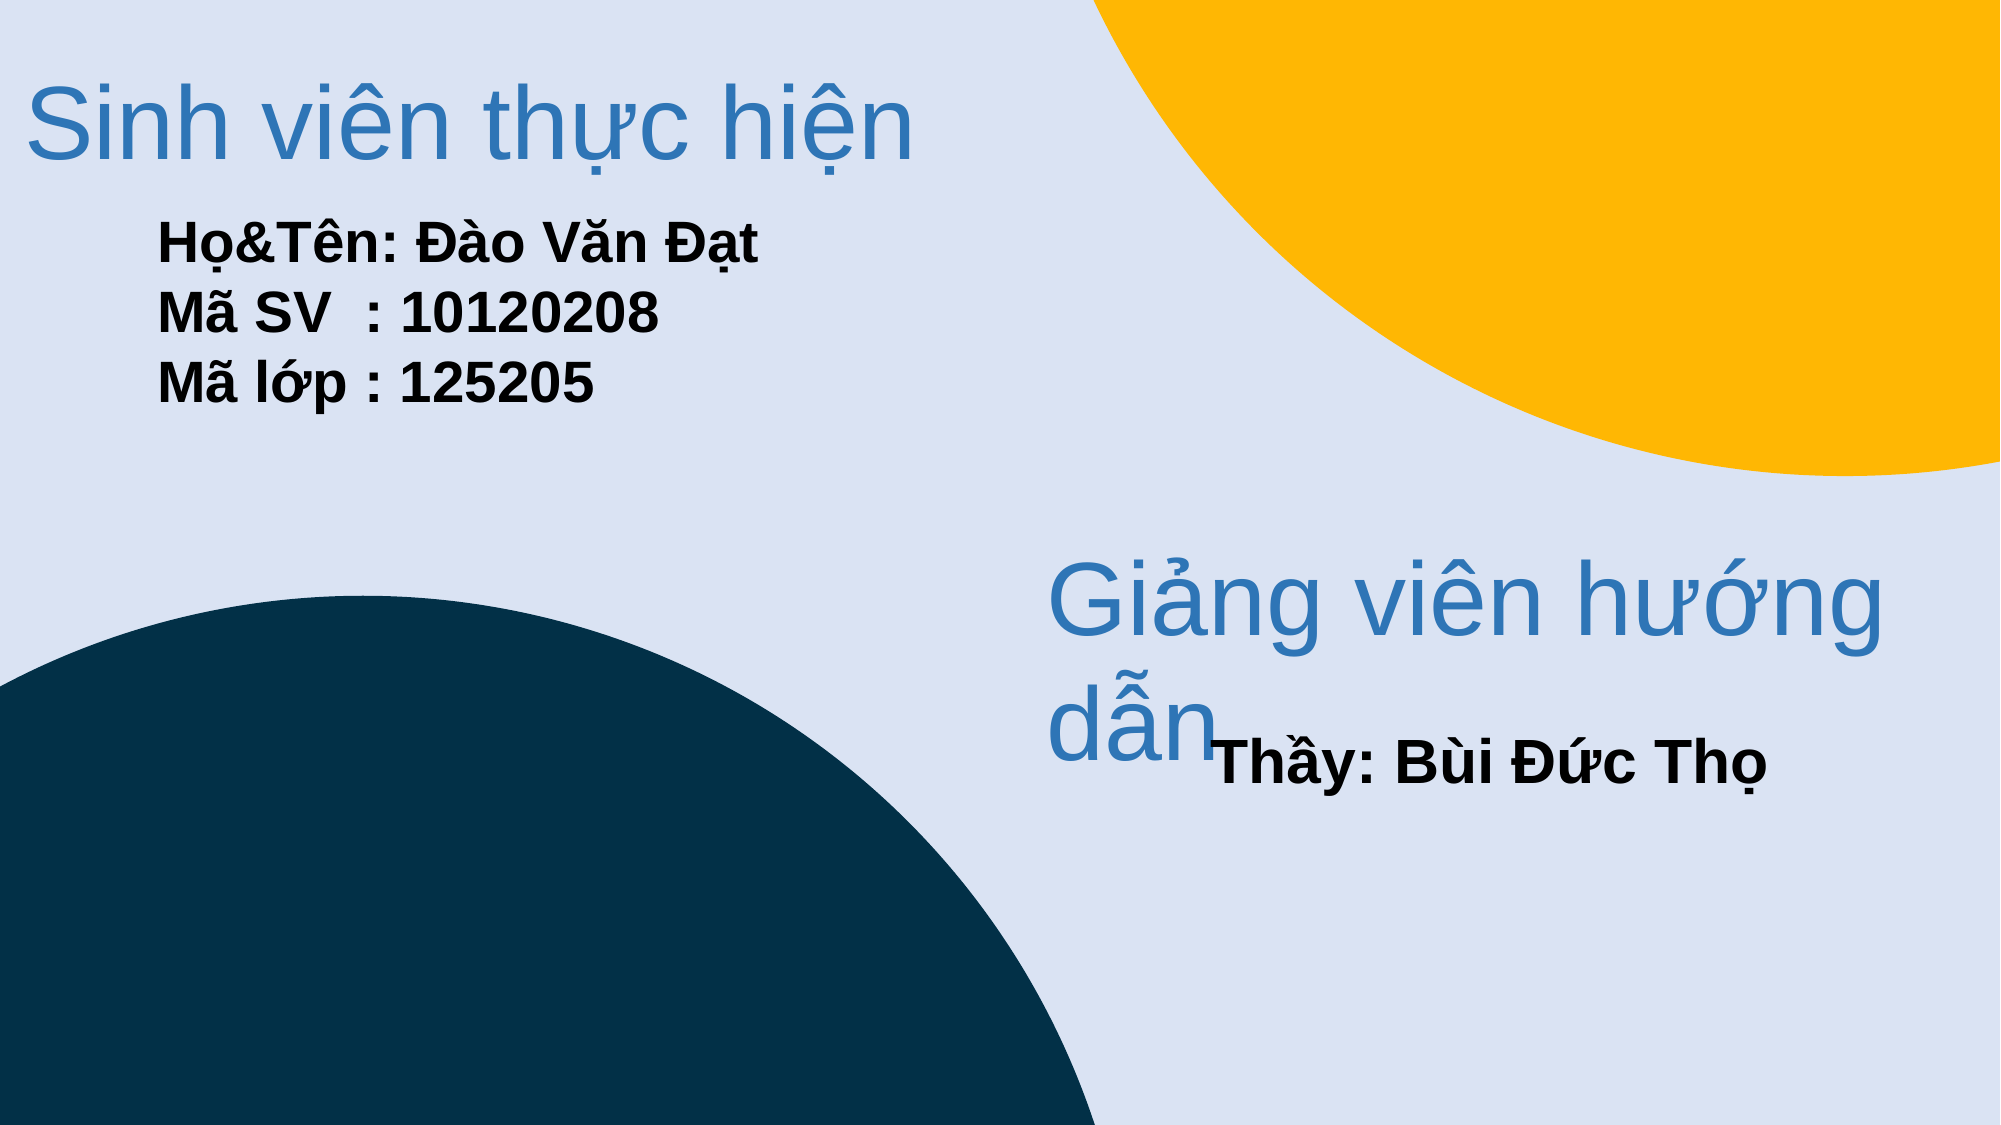

Sinh viên thực hiện

Họ&Tên: Đào Văn Đạt
Mã SV  : 10120208
Mã lớp : 125205
Giảng viên hướng dẫn

Thầy: Bùi Đức Thọ
NỘI DUNG THUYẾT TRÌNH
Nội dung 1
Nội dung 2
Nội dung 3
Nội dung 4